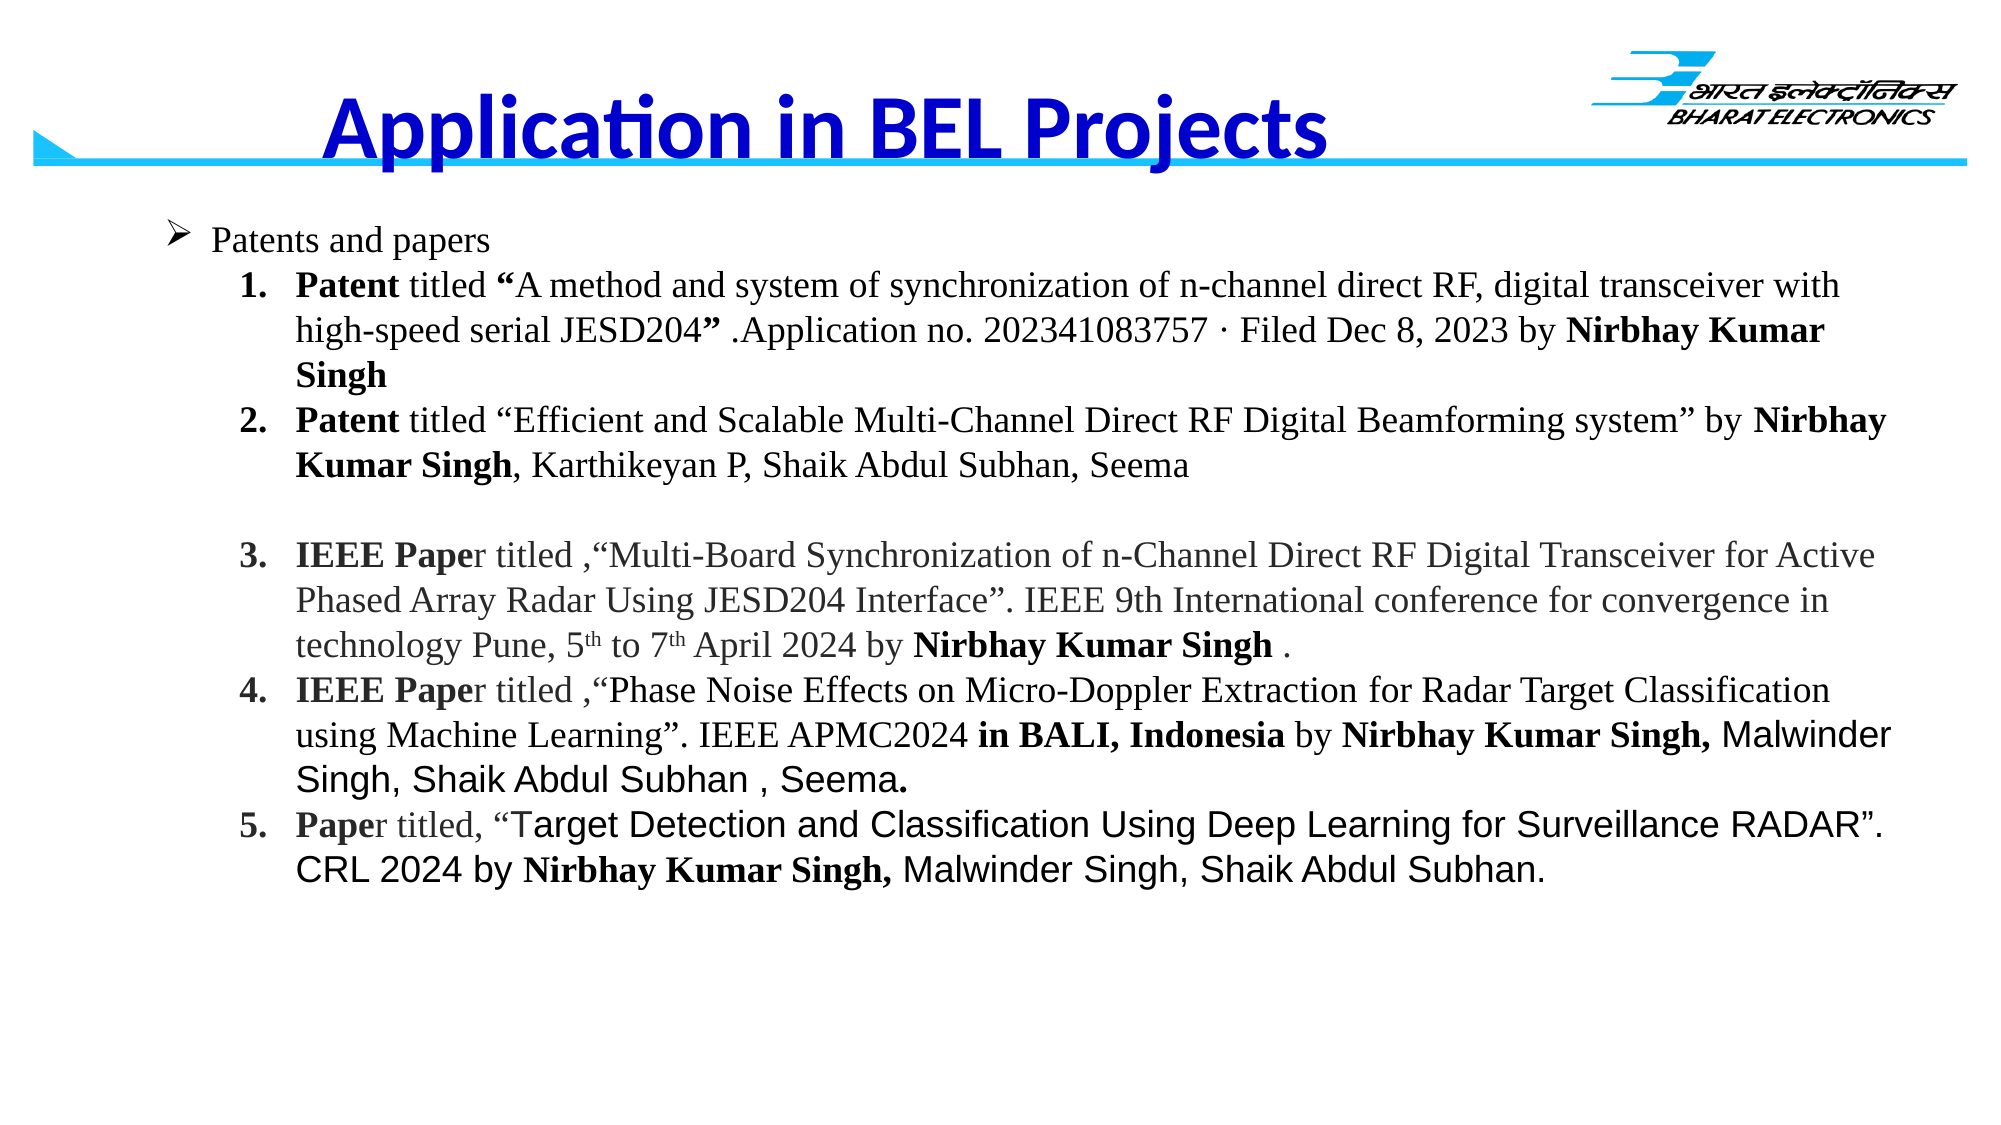

Application in BEL Projects
Patents and papers
Patent titled “A method and system of synchronization of n-channel direct RF, digital transceiver with high-speed serial JESD204” .Application no. 202341083757 · Filed Dec 8, 2023 by Nirbhay Kumar Singh
Patent titled “Efficient and Scalable Multi-Channel Direct RF Digital Beamforming system” by Nirbhay Kumar Singh, Karthikeyan P, Shaik Abdul Subhan, Seema

IEEE Paper titled ,“Multi-Board Synchronization of n-Channel Direct RF Digital Transceiver for Active Phased Array Radar Using JESD204 Interface”. IEEE 9th International conference for convergence in technology Pune, 5th to 7th April 2024 by Nirbhay Kumar Singh .
IEEE Paper titled ,“Phase Noise Effects on Micro-Doppler Extraction for Radar Target Classification using Machine Learning”. IEEE APMC2024 in BALI, Indonesia by Nirbhay Kumar Singh, Malwinder Singh, Shaik Abdul Subhan , Seema.
Paper titled, “Target Detection and Classification Using Deep Learning for Surveillance RADAR”. CRL 2024 by Nirbhay Kumar Singh, Malwinder Singh, Shaik Abdul Subhan.